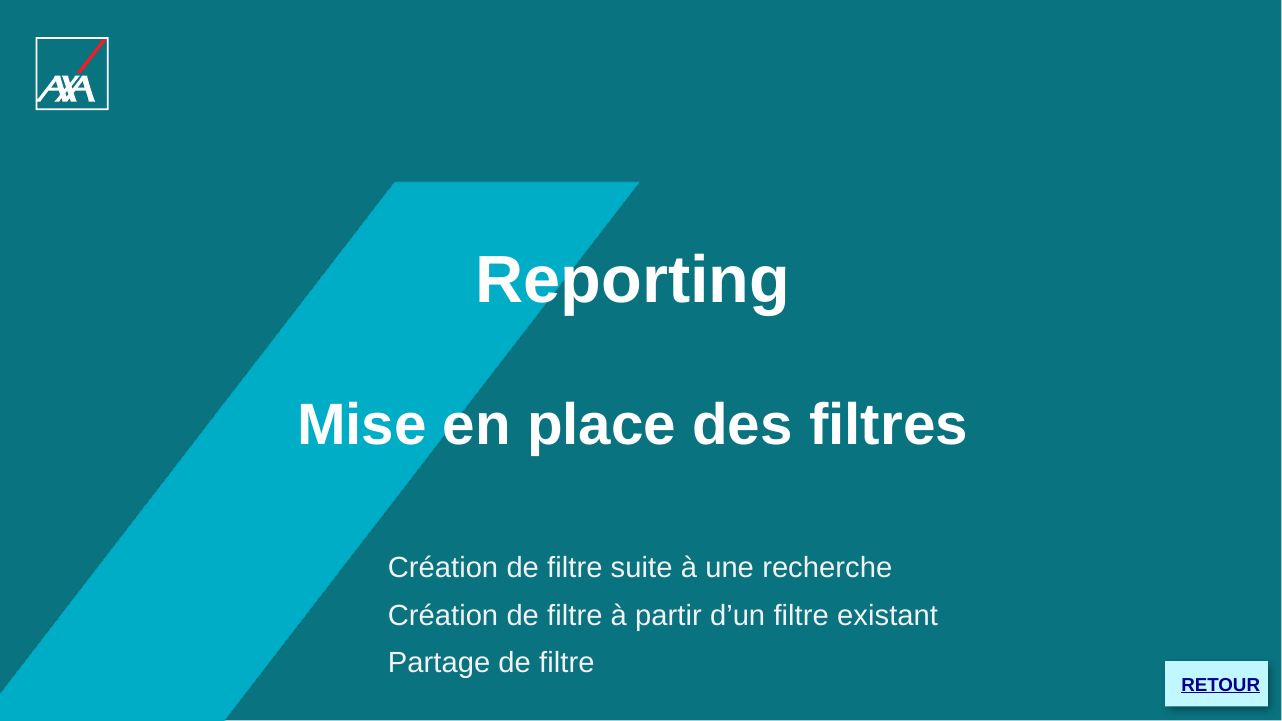

# Reporting Mise en place des filtres
Création de filtre suite à une recherche
Création de filtre à partir d’un filtre existant
Partage de filtre
  RETOUR